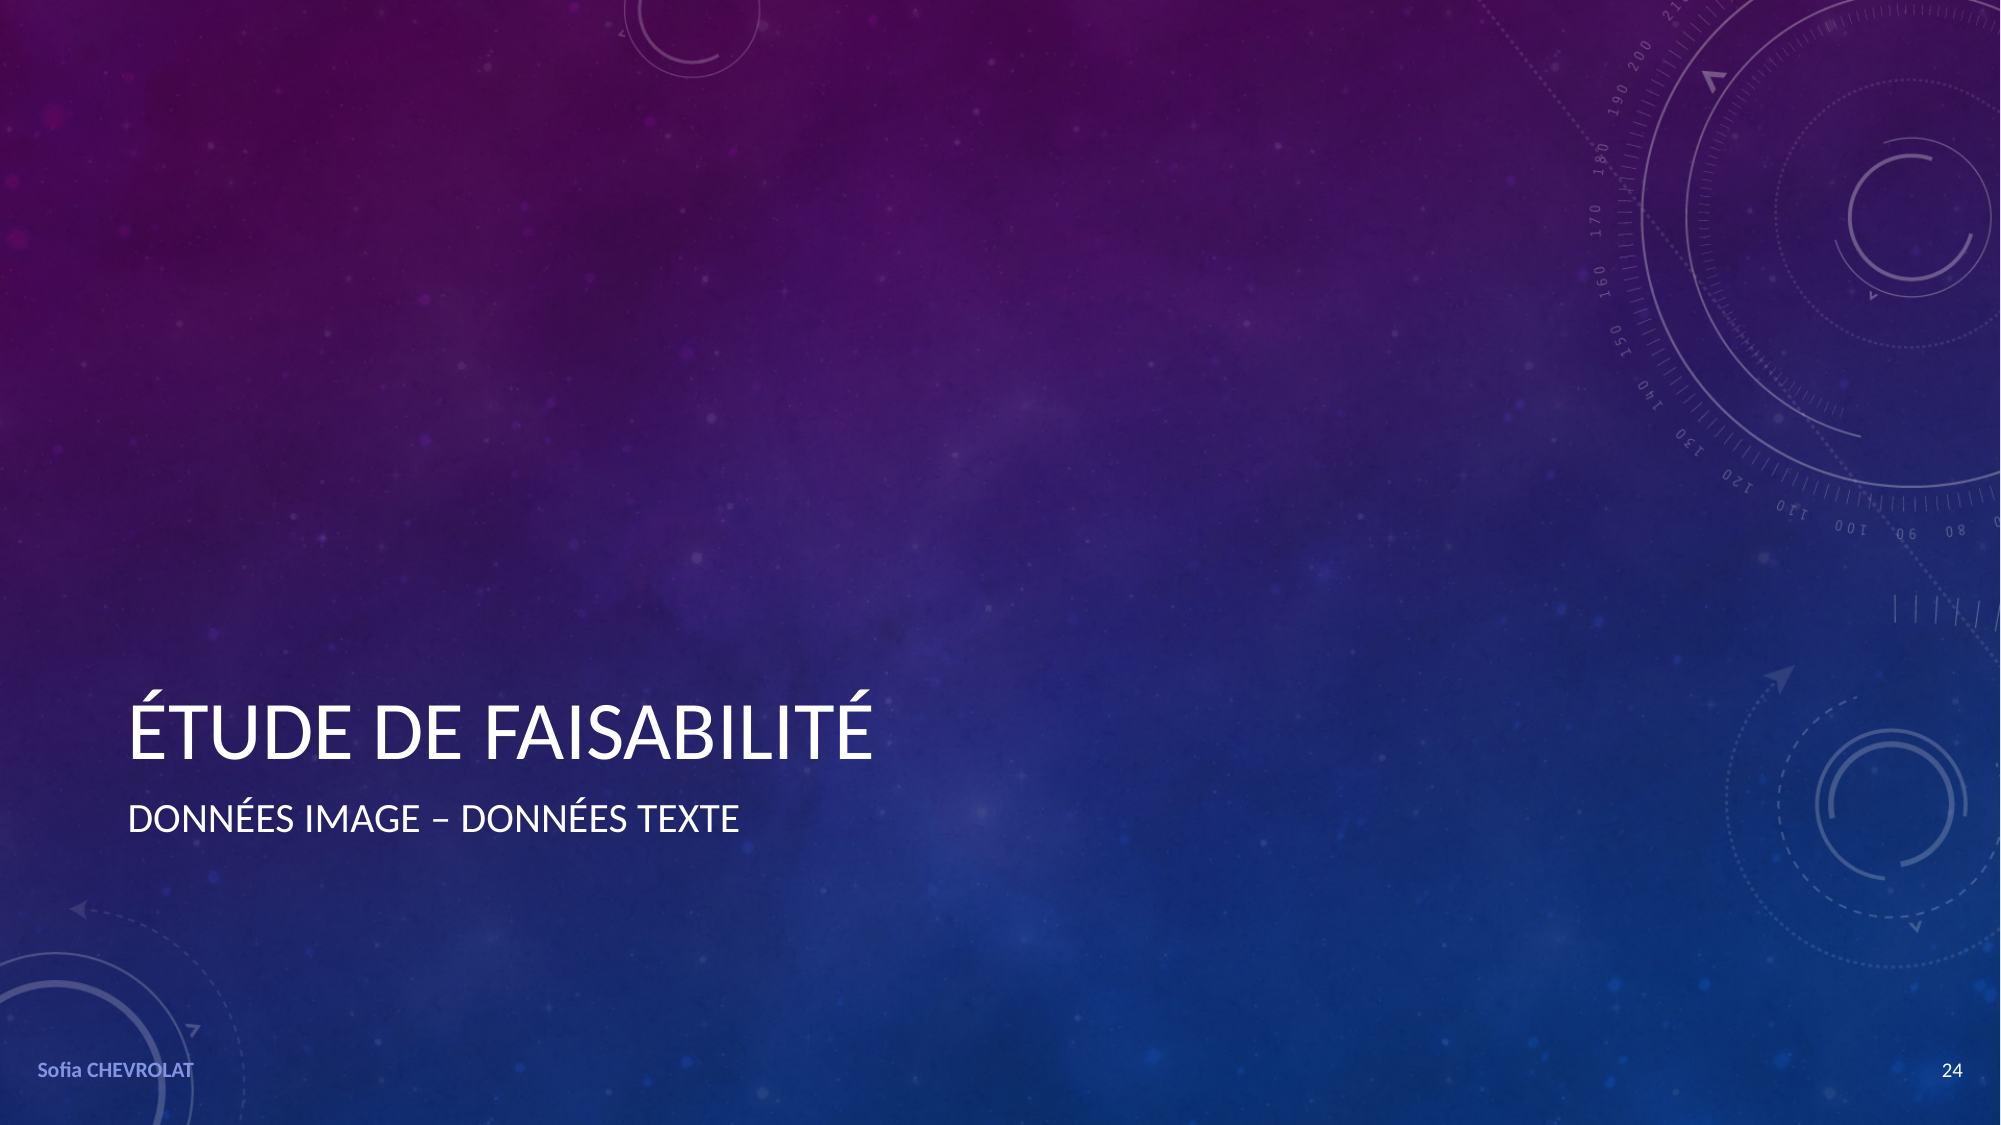

# ÉTUDE DE FAISABILITÉ
Données IMAGE – données TEXTE
Sofia CHEVROLAT
24